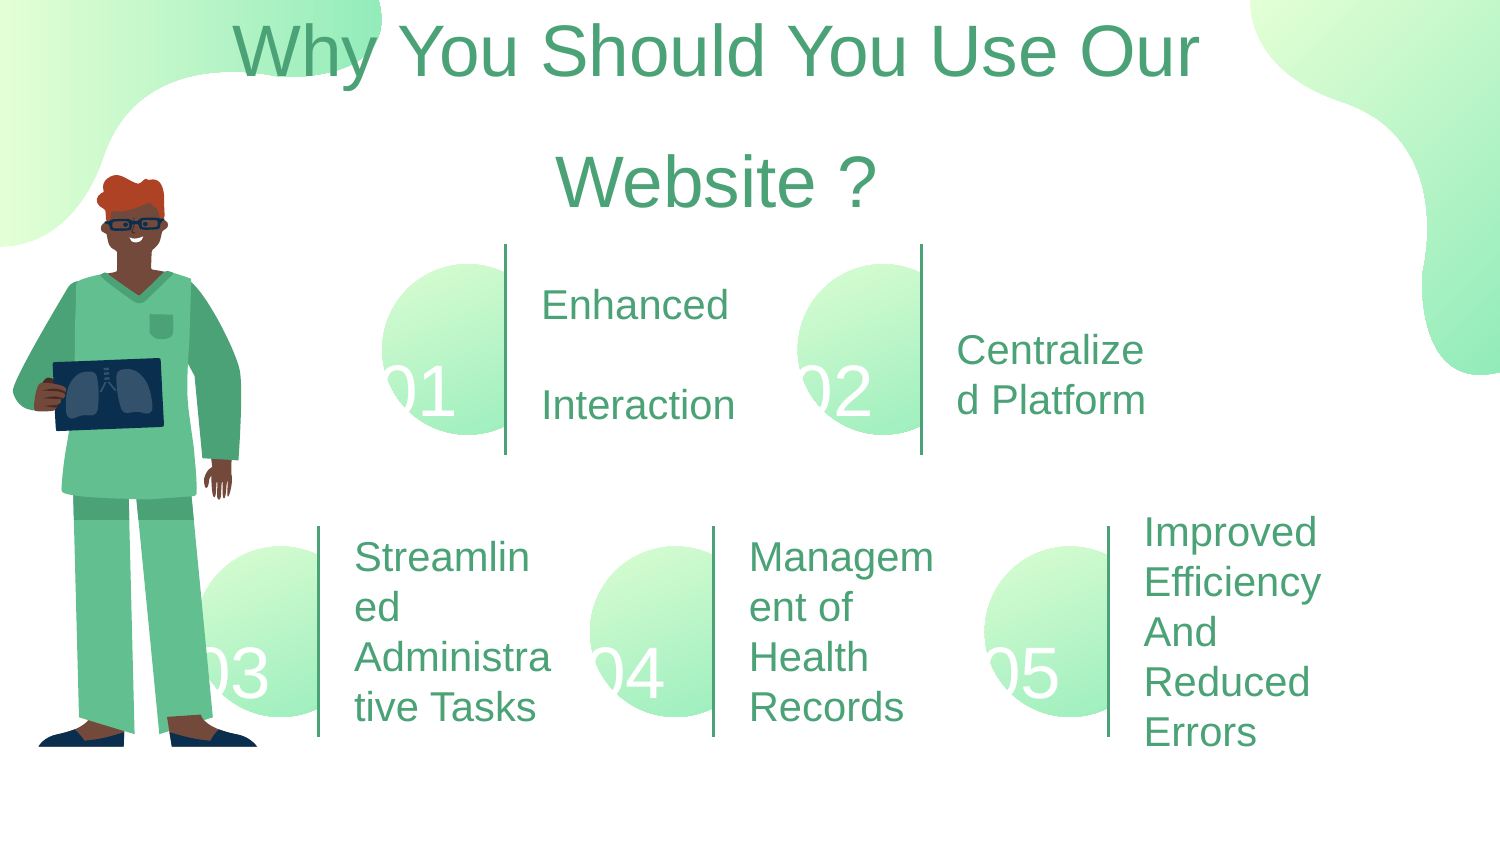

Why You Should You Use Our Website ?

Centralized Platform

Enhanced
 Interaction

01
02

Streamlined Administrative Tasks

Management of Health Records

Improved Efficiency And Reduced Errors
03
04
05